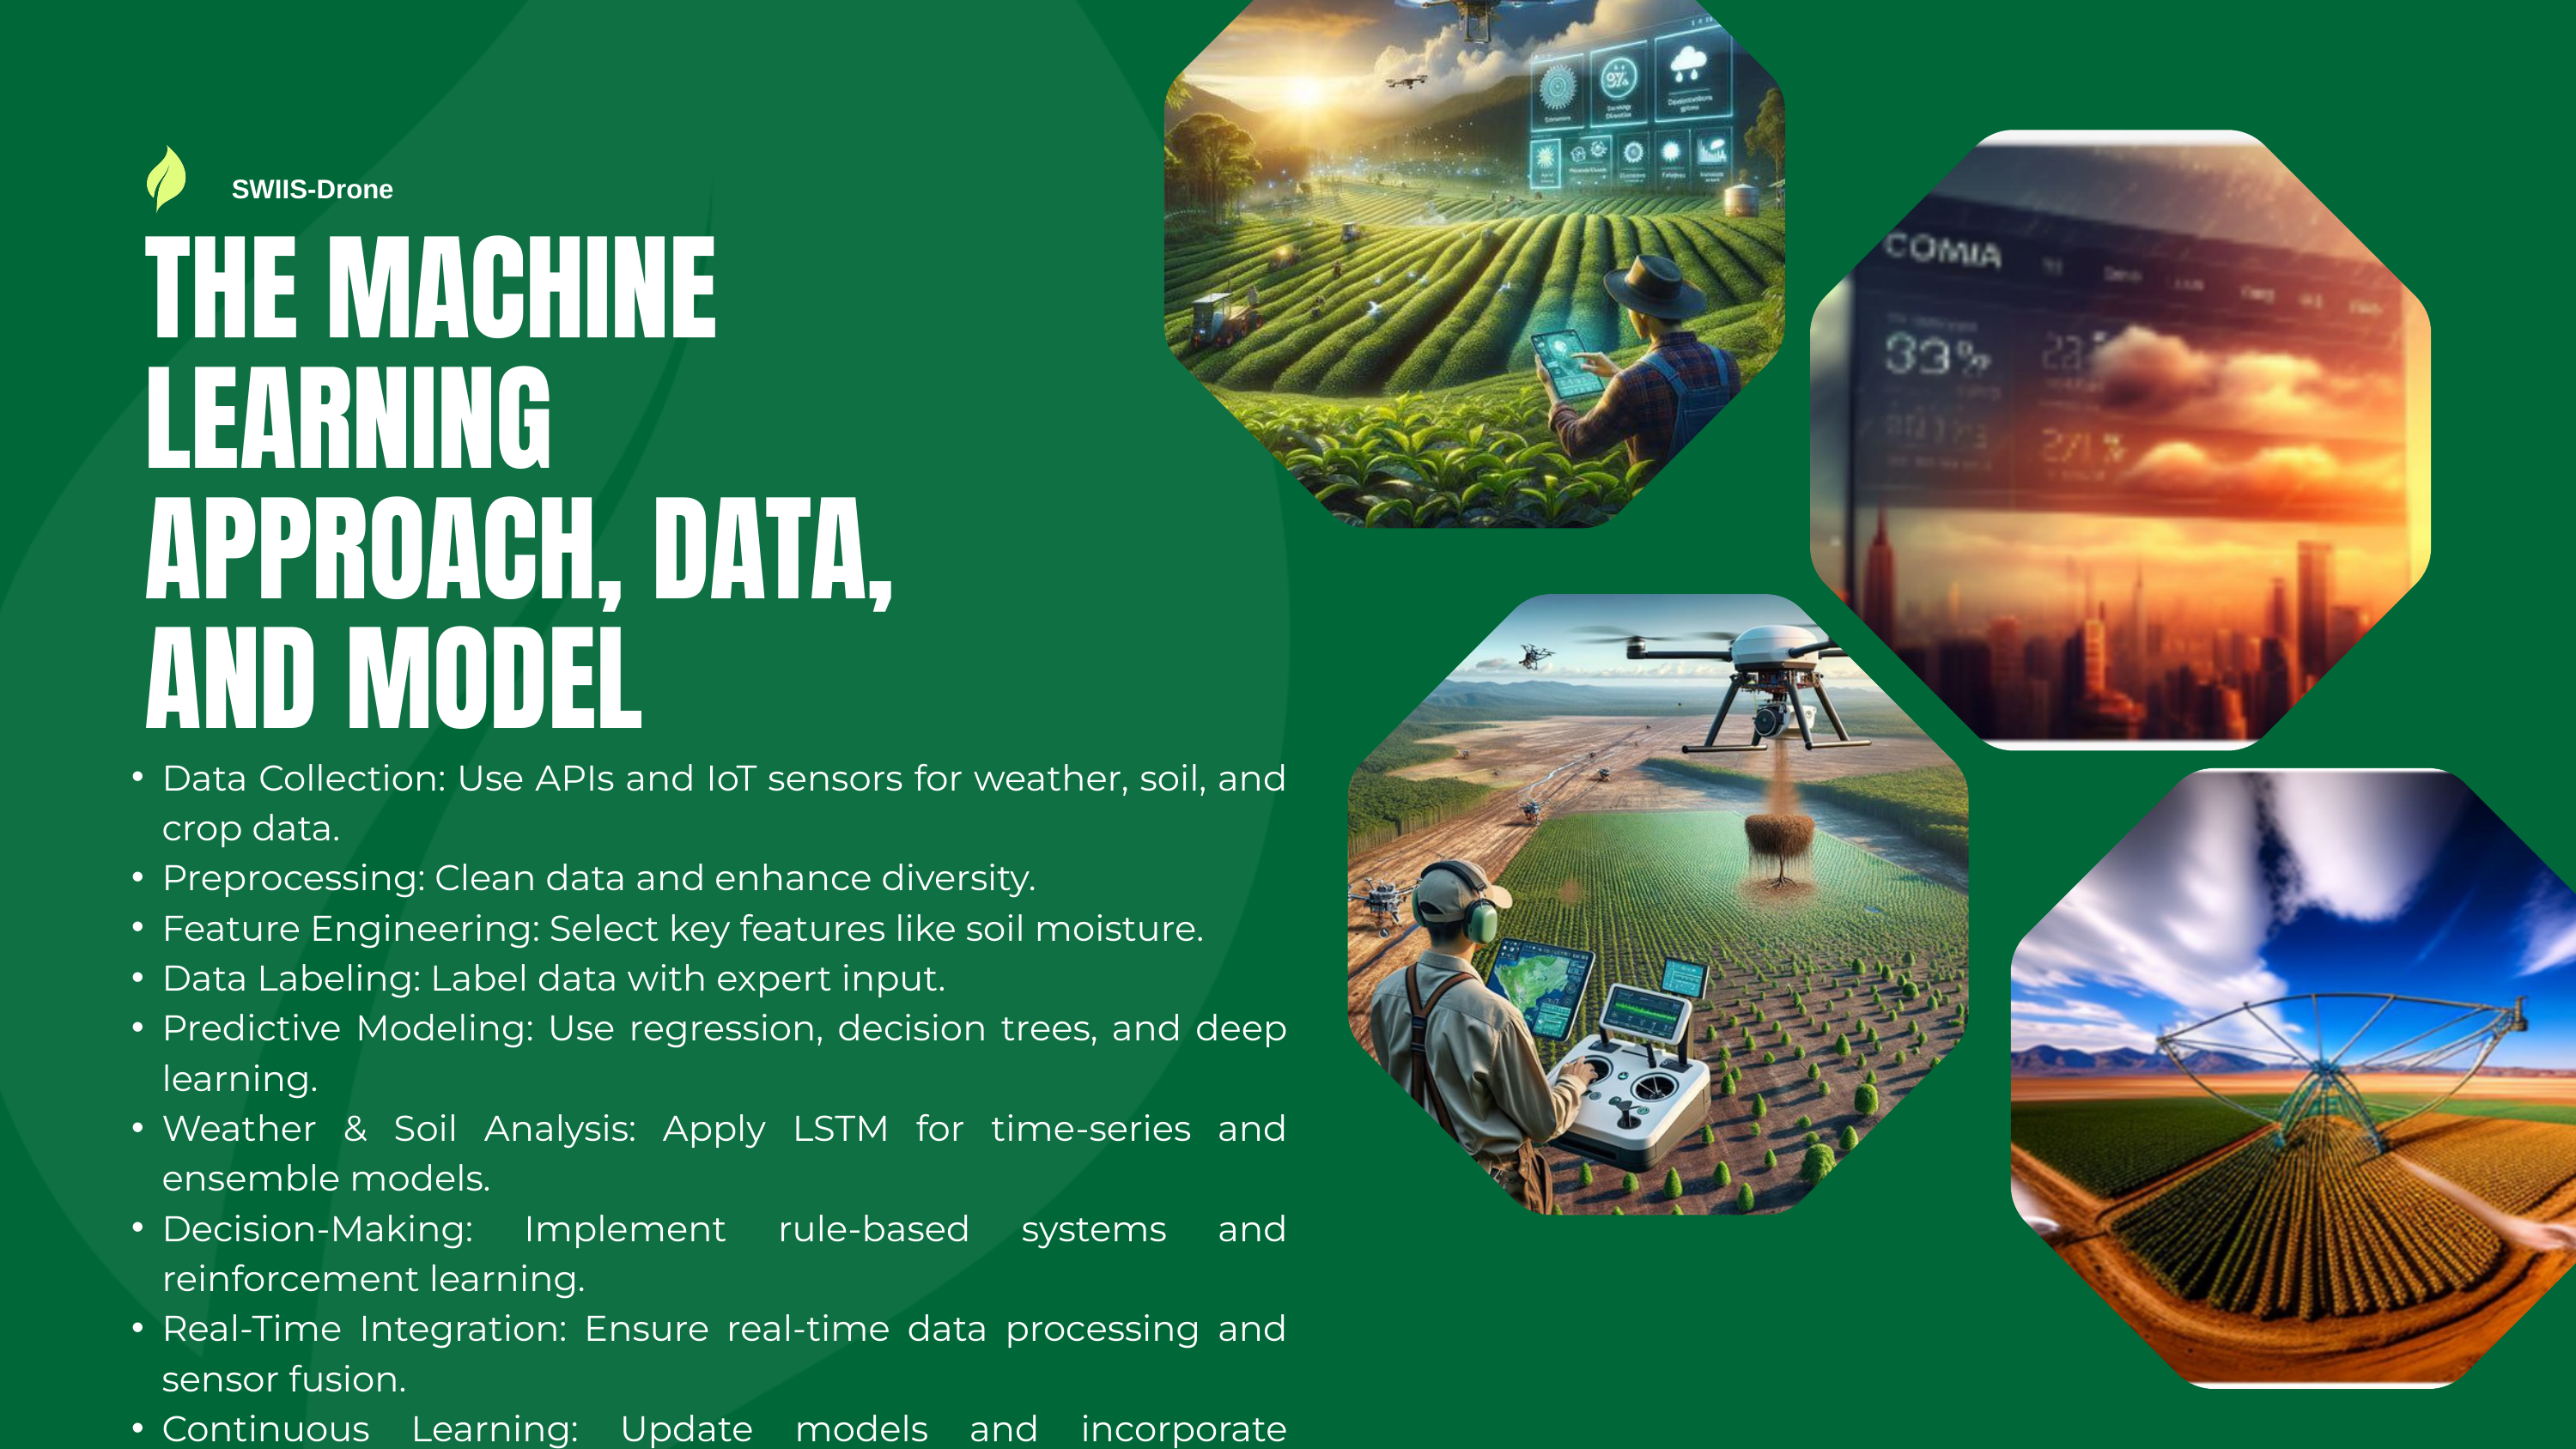

SWIIS-Drone
THE MACHINE LEARNING APPROACH, DATA, AND MODEL

Data Collection: Use APIs and IoT sensors for weather, soil, and crop data.
Preprocessing: Clean data and enhance diversity.
Feature Engineering: Select key features like soil moisture.
Data Labeling: Label data with expert input.
Predictive Modeling: Use regression, decision trees, and deep learning.
Weather & Soil Analysis: Apply LSTM for time-series and ensemble models.
Decision-Making: Implement rule-based systems and reinforcement learning.
Real-Time Integration: Ensure real-time data processing and sensor fusion.
Continuous Learning: Update models and incorporate feedback.